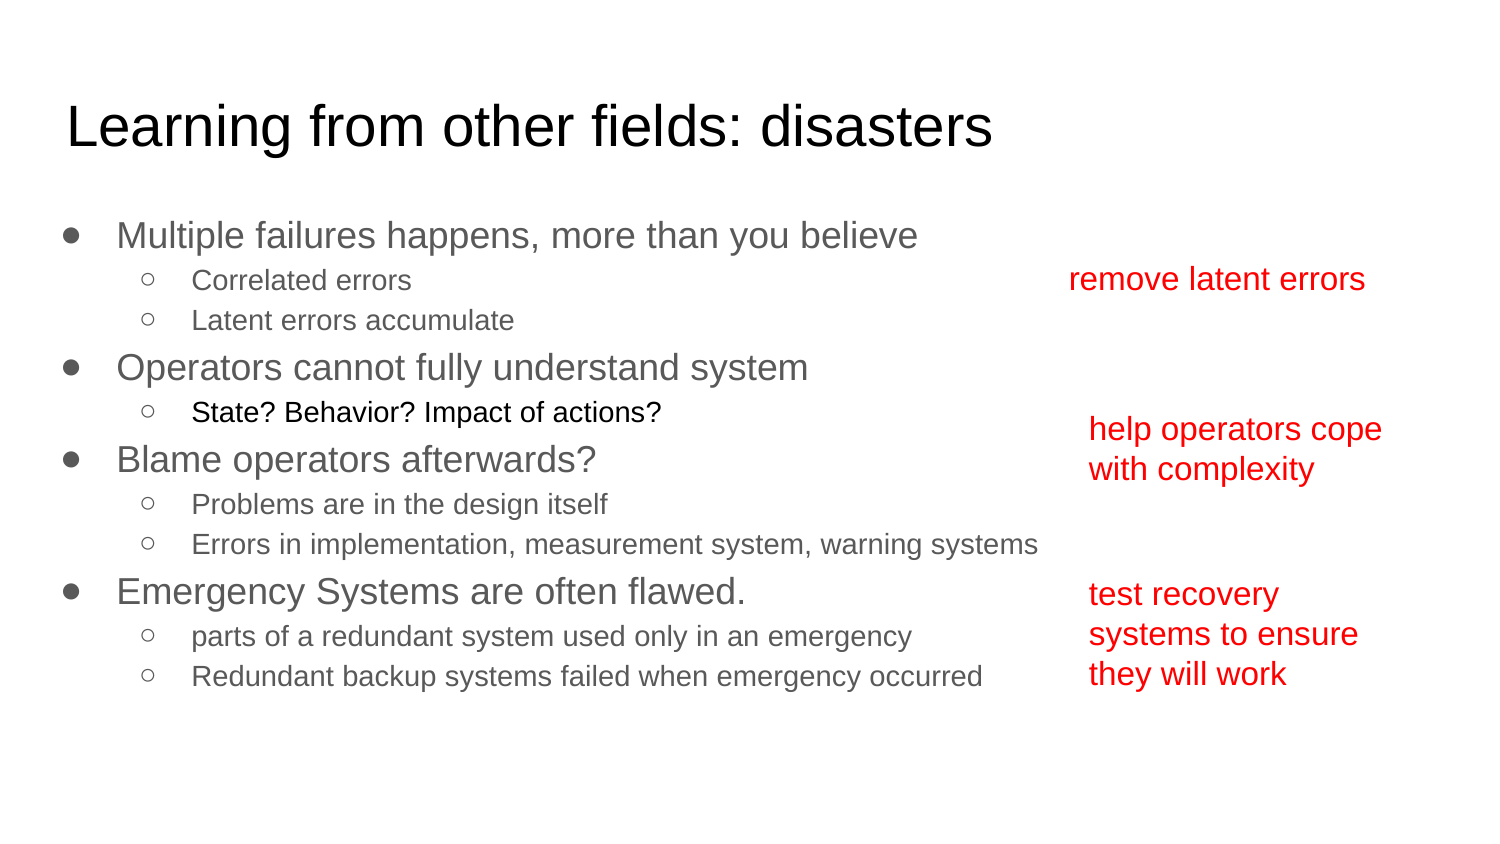

# Learning from other fields: disasters

Multiple failures happens, more than you believe
Correlated errors
Latent errors accumulate
Operators cannot fully understand system
State? Behavior? Impact of actions?
Blame operators afterwards?
Problems are in the design itself
Errors in implementation, measurement system, warning systems
Emergency Systems are often flawed.
parts of a redundant system used only in an emergency
Redundant backup systems failed when emergency occurred
remove latent errors

help operators cope with complexity
test recovery systems to ensure they will work